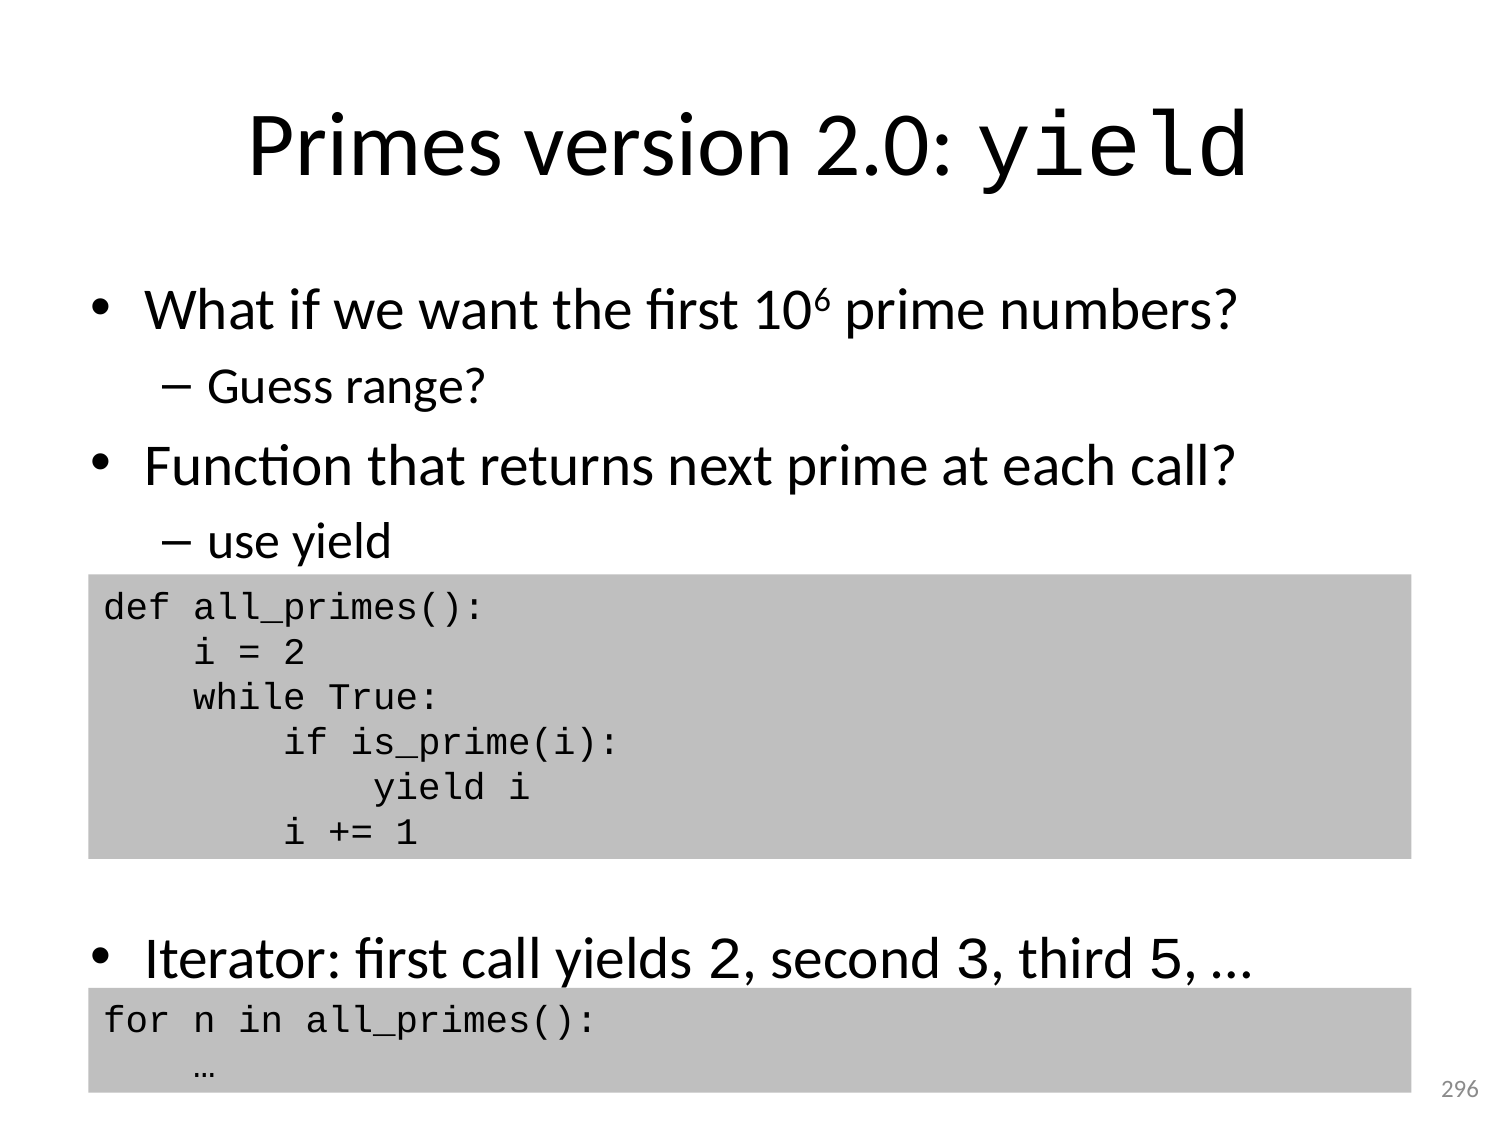

# Primes version 2.0: yield
What if we want the first 106 prime numbers?
Guess range?
Function that returns next prime at each call?
use yield

Iterator: first call yields 2, second 3, third 5, …
def all_primes():
    i = 2
    while True:
        if is_prime(i):
            yield i
        i += 1
for n in all_primes():
    …
296